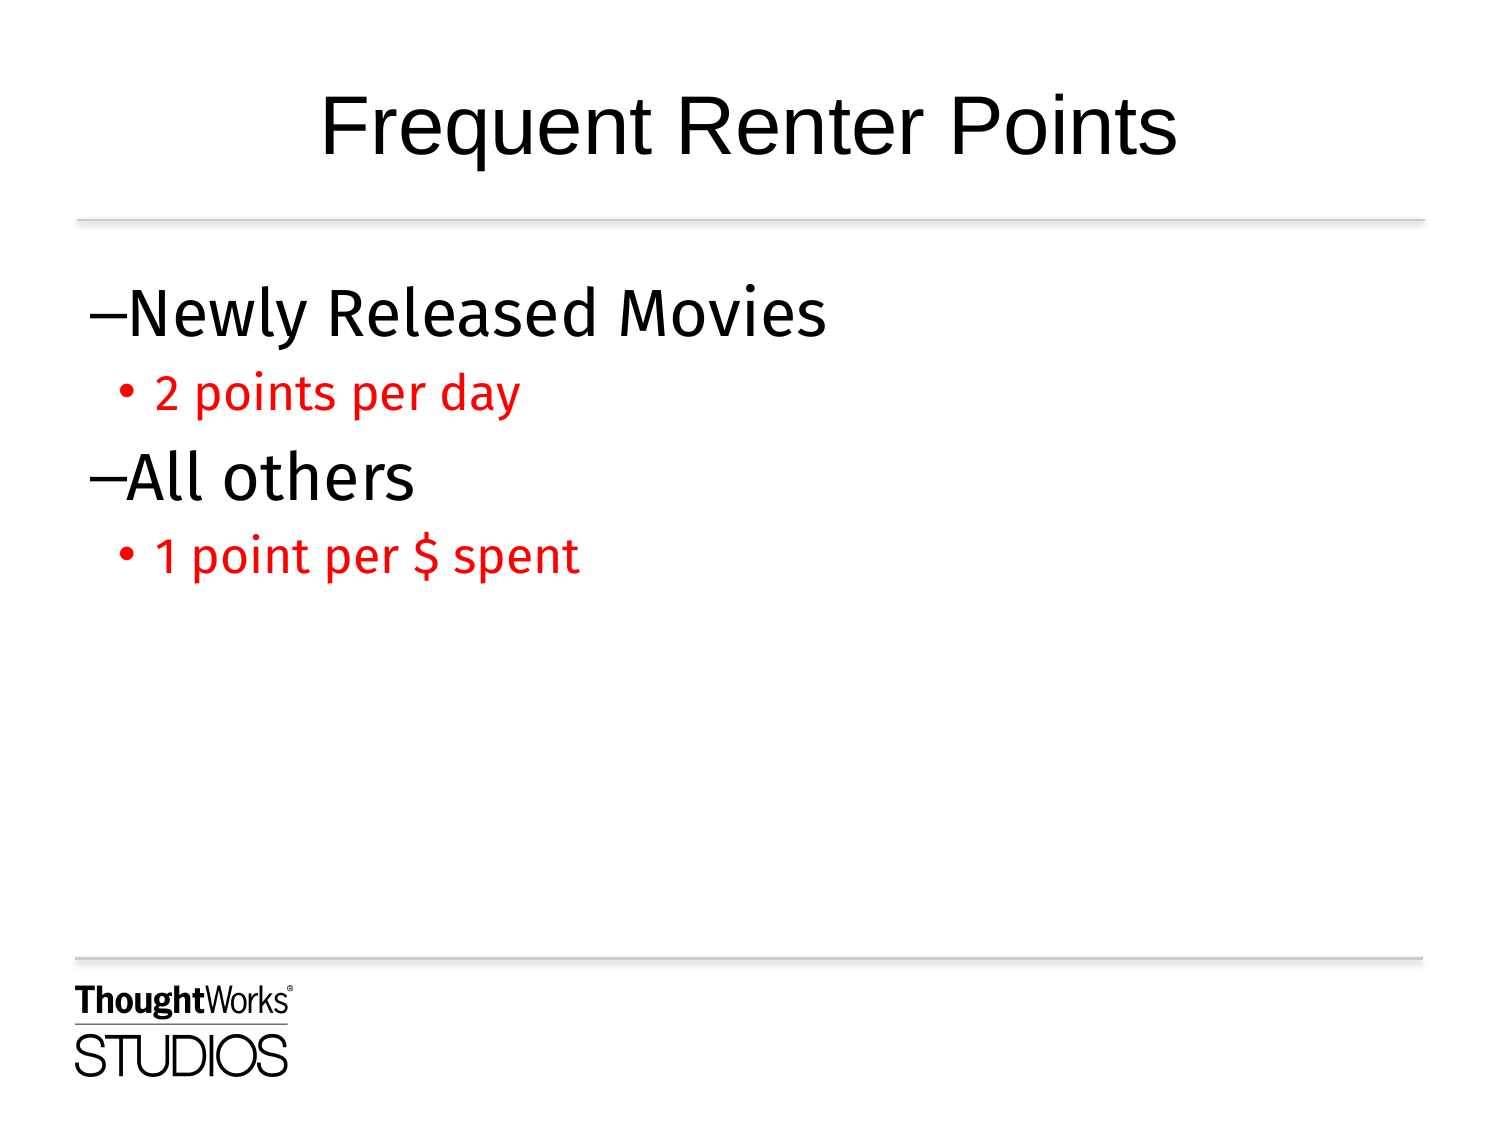

# Frequent Renter Points
Newly Released Movies
2 points per day
All others
1 point per $ spent